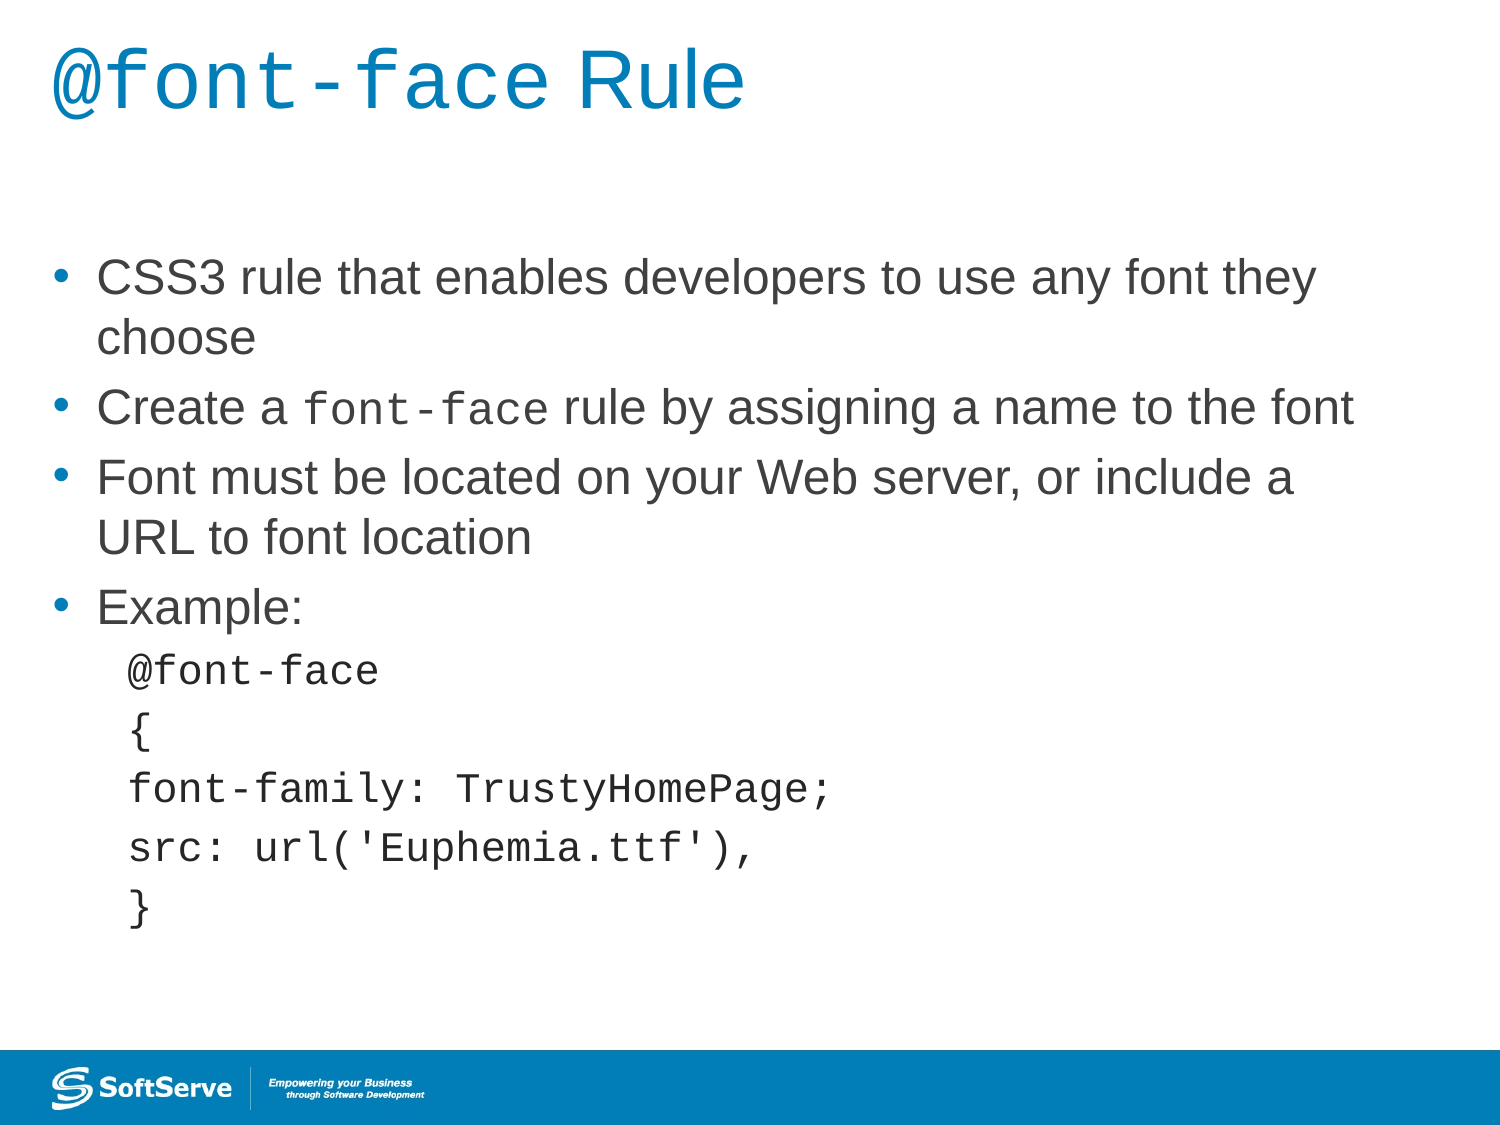

# @font-face Rule
CSS3 rule that enables developers to use any font they choose
Create a font-face rule by assigning a name to the font
Font must be located on your Web server, or include a URL to font location
Example:
@font-face
{
font-family: TrustyHomePage;
src: url('Euphemia.ttf'),
}